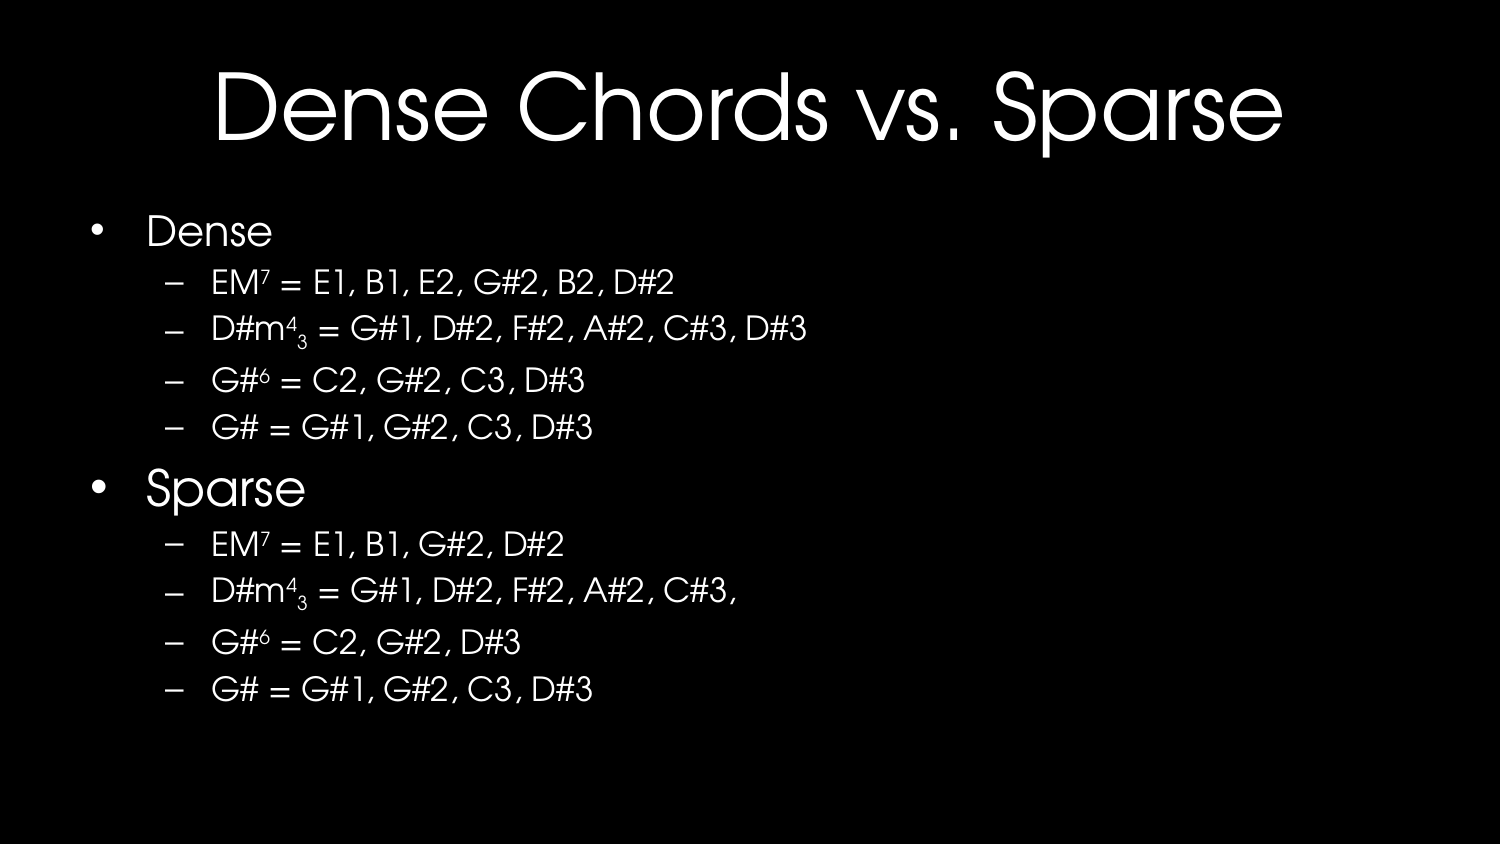

# Dense Chords vs. Sparse
Dense
EM7 = E1, B1, E2, G#2, B2, D#2
D#m43 = G#1, D#2, F#2, A#2, C#3, D#3
G#6 = C2, G#2, C3, D#3
G# = G#1, G#2, C3, D#3
Sparse
EM7 = E1, B1, G#2, D#2
D#m43 = G#1, D#2, F#2, A#2, C#3,
G#6 = C2, G#2, D#3
G# = G#1, G#2, C3, D#3